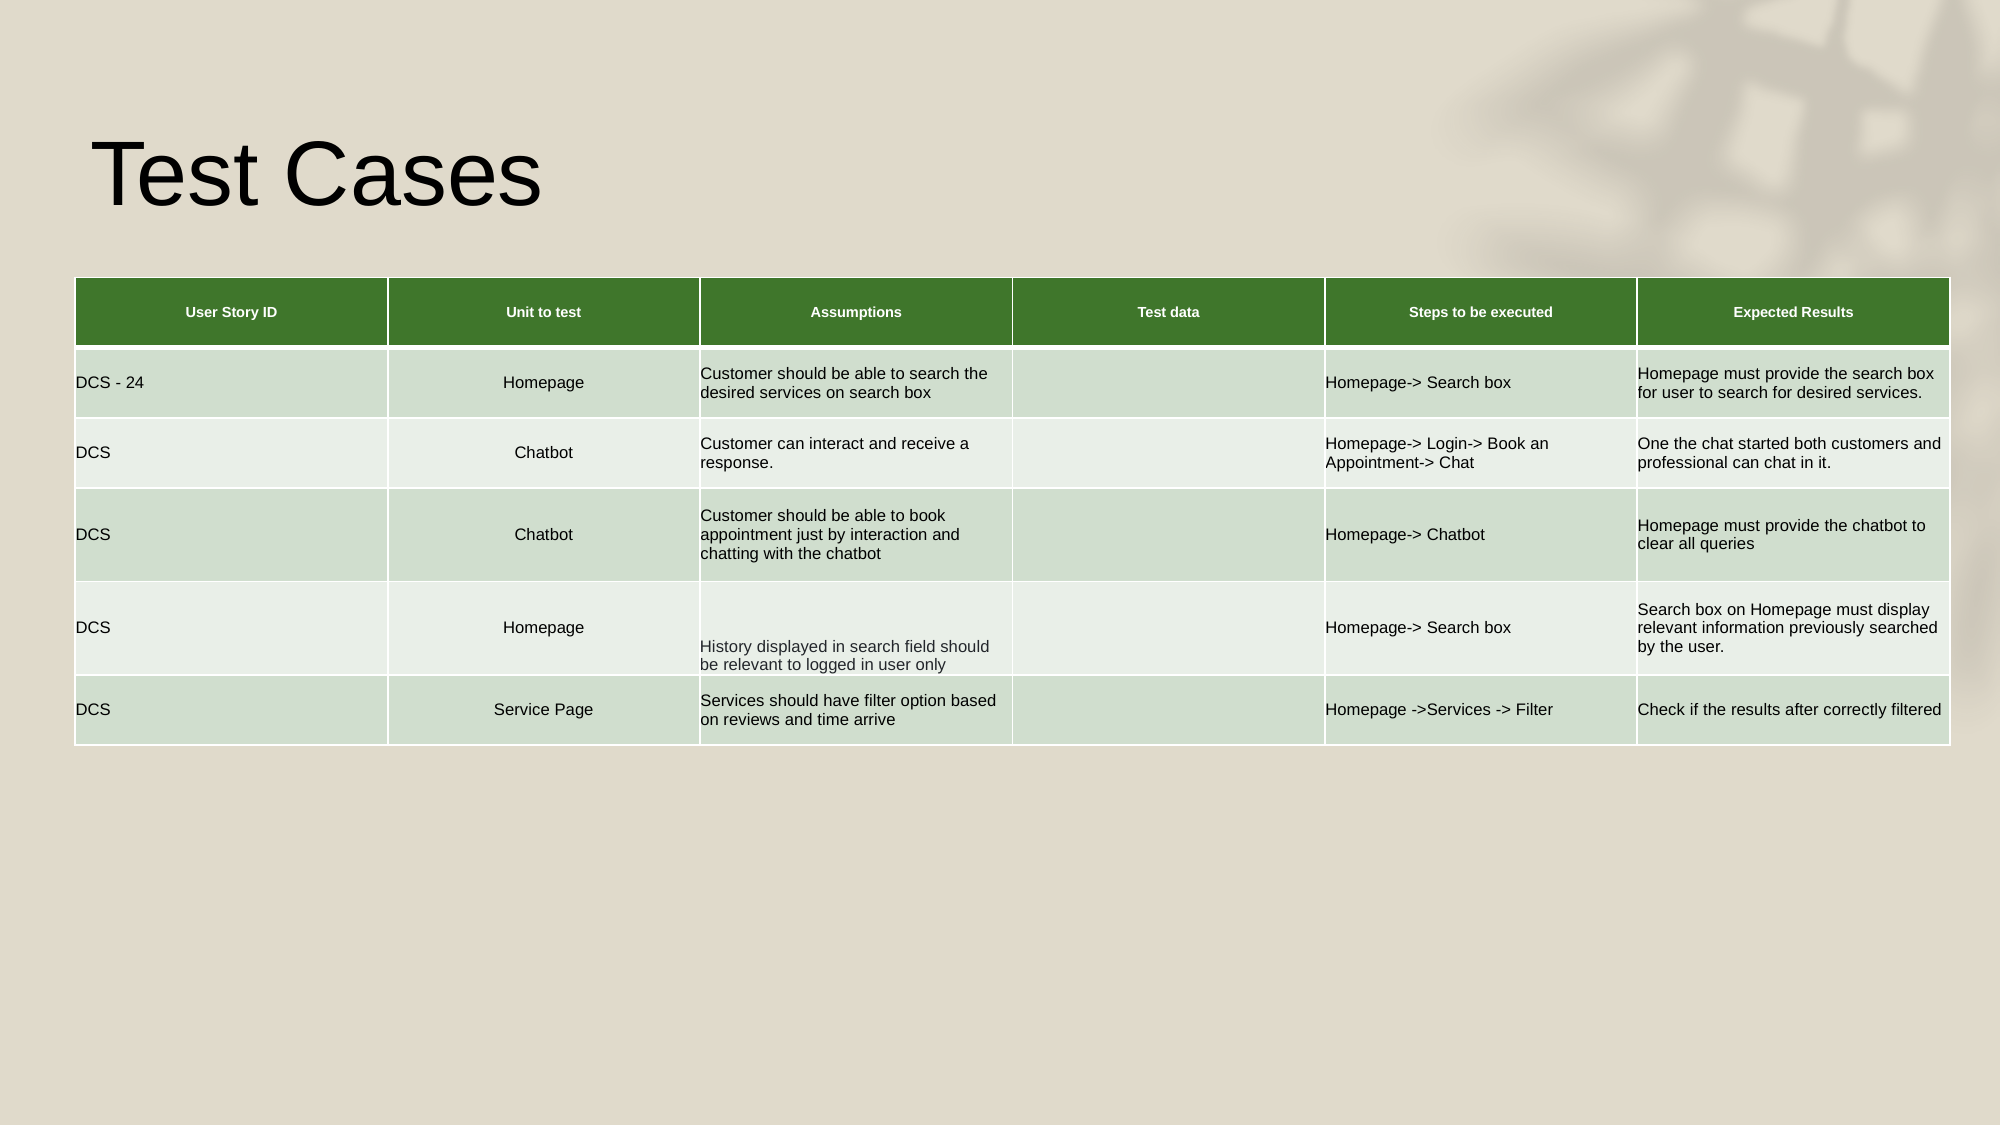

# Test Cases
| User Story ID | Unit to test | Assumptions | Test data | Steps to be executed | Expected Results |
| --- | --- | --- | --- | --- | --- |
| DCS - 24 | Homepage | Customer should be able to search the desired services on search box |  | Homepage-> Search box | Homepage must provide the search box for user to search for desired services. |
| DCS | Chatbot | Customer can interact and receive a response. |  | Homepage-> Login-> Book an Appointment-> Chat | One the chat started both customers and professional can chat in it. |
| DCS | Chatbot | Customer should be able to book appointment just by interaction and chatting with the chatbot |  | Homepage-> Chatbot | Homepage must provide the chatbot to clear all queries |
| DCS | Homepage | History displayed in search field should be relevant to logged in user only |  | Homepage-> Search box | Search box on Homepage must display relevant information previously searched by the user. |
| DCS | Service Page | Services should have filter option based on reviews and time arrive |  | Homepage ->Services -> Filter | Check if the results after correctly filtered |